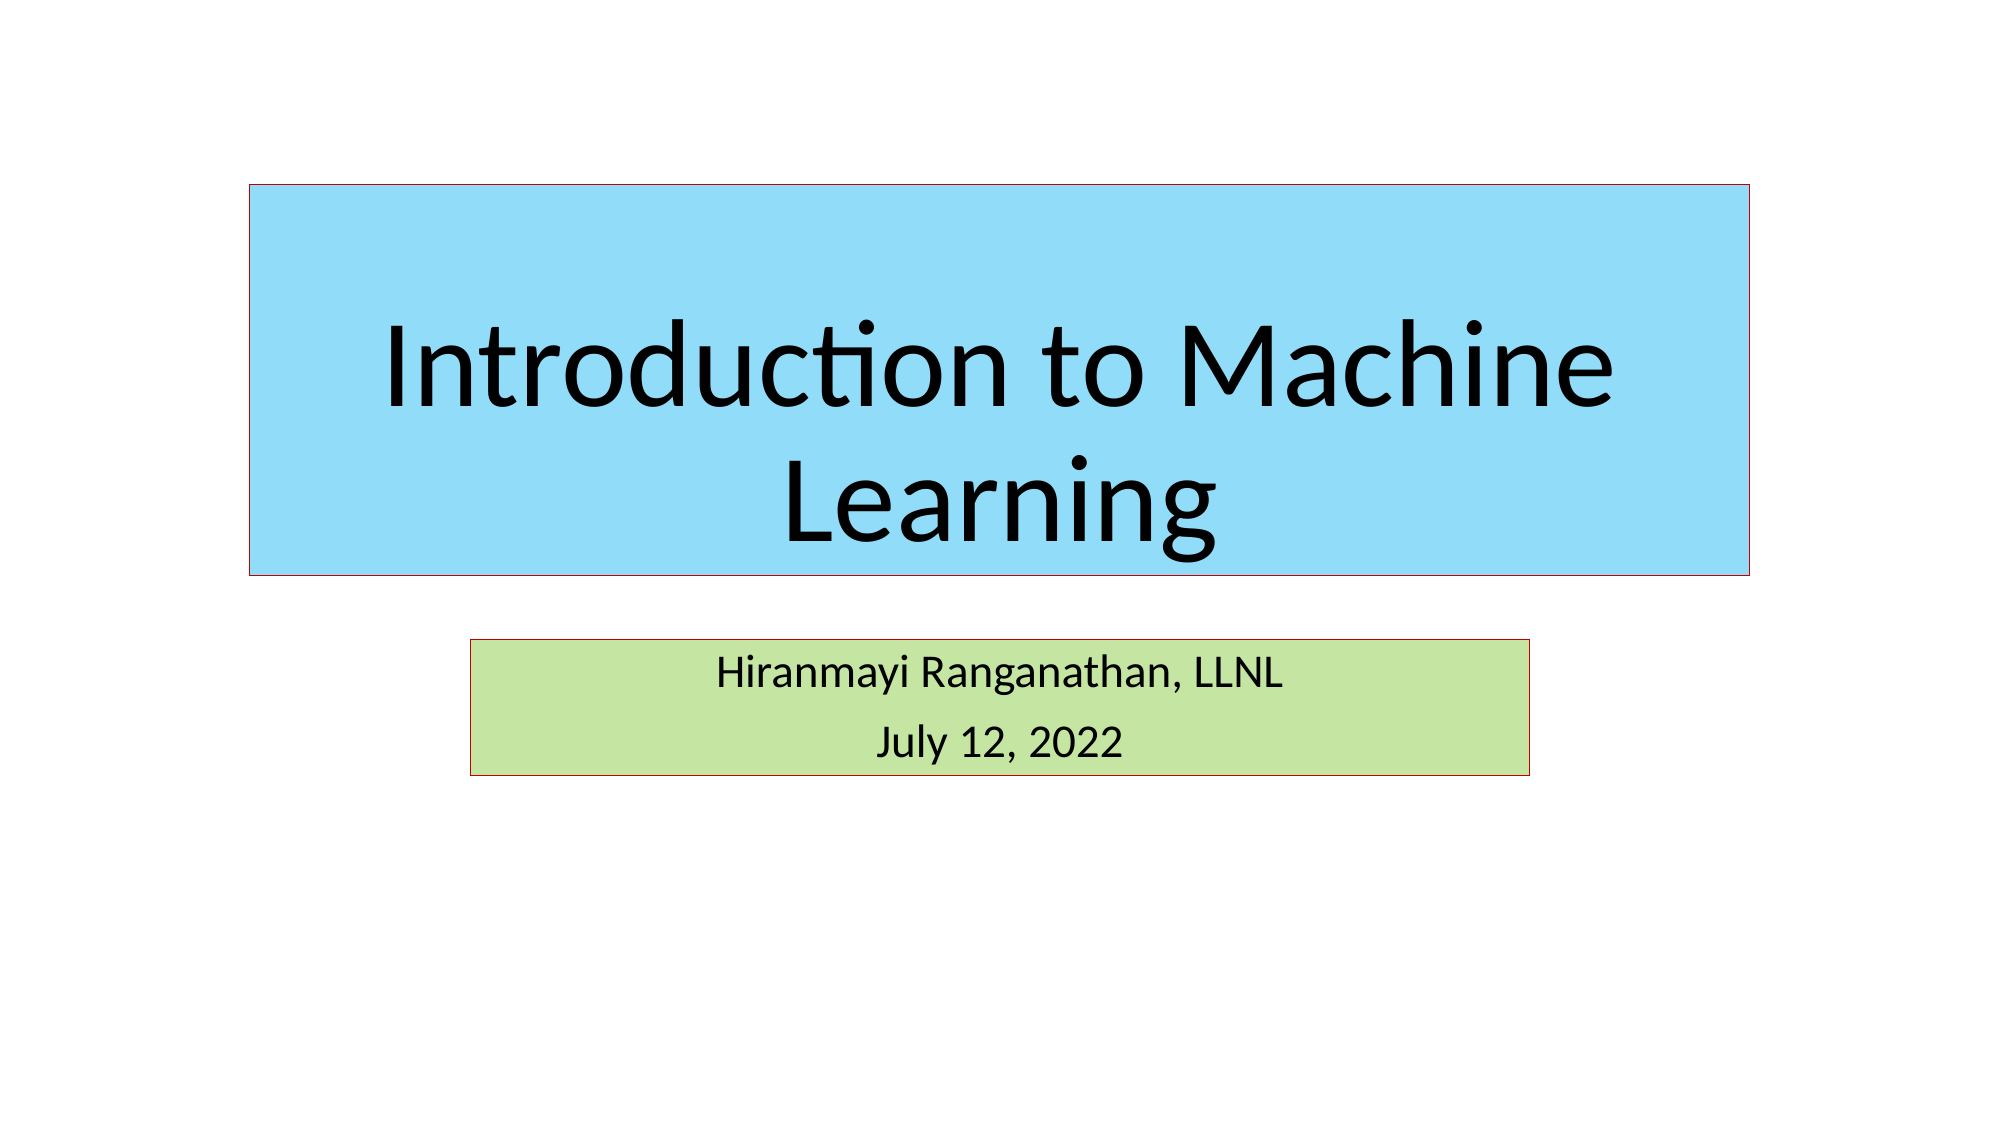

# Introduction to Machine Learning
Hiranmayi Ranganathan, LLNL
July 12, 2022